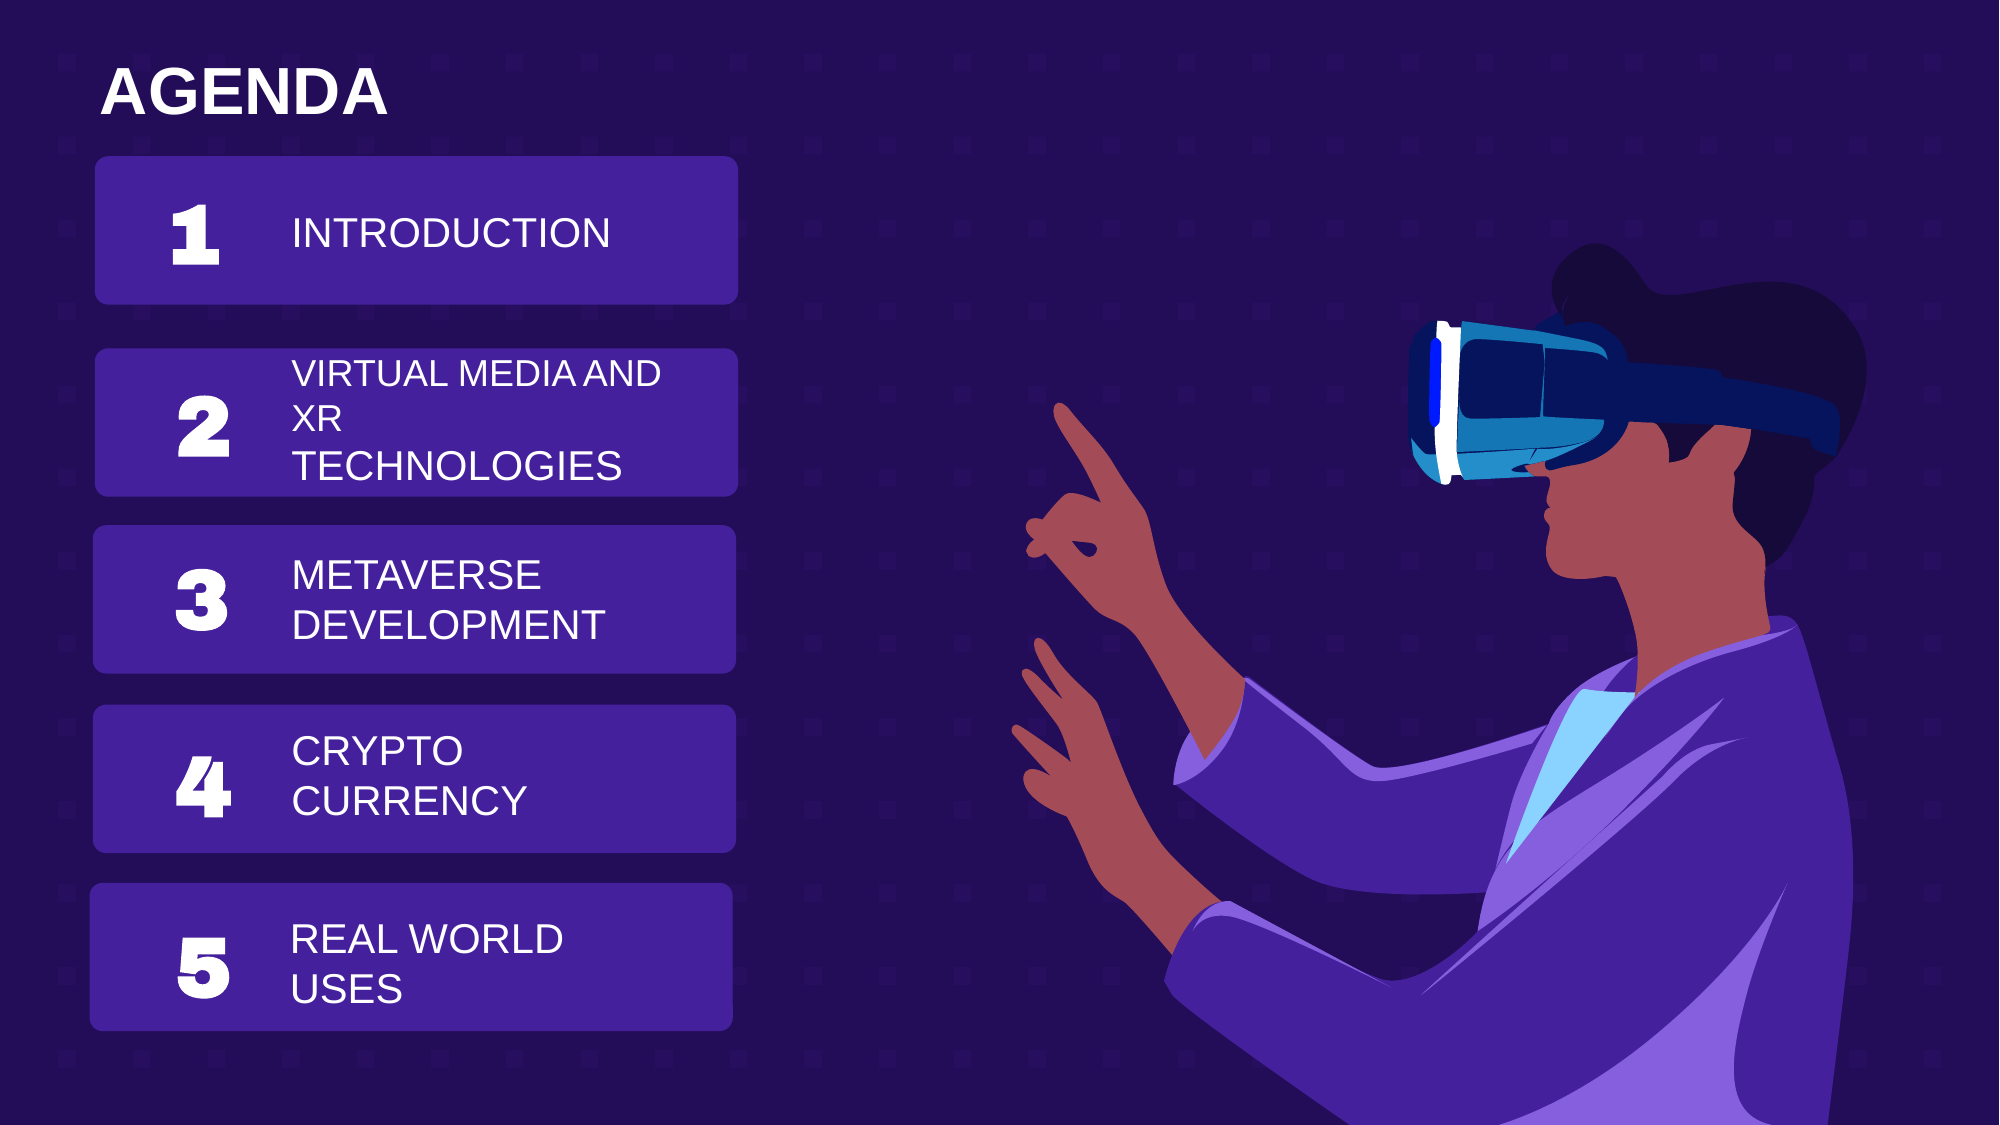

# AGENDA

1
INTRODUCTION

VIRTUAL MEDIA AND XR TECHNOLOGIES
2

3
METAVERSE DEVELOPMENT

4
CRYPTO CURRENCY

5
REAL WORLD USES